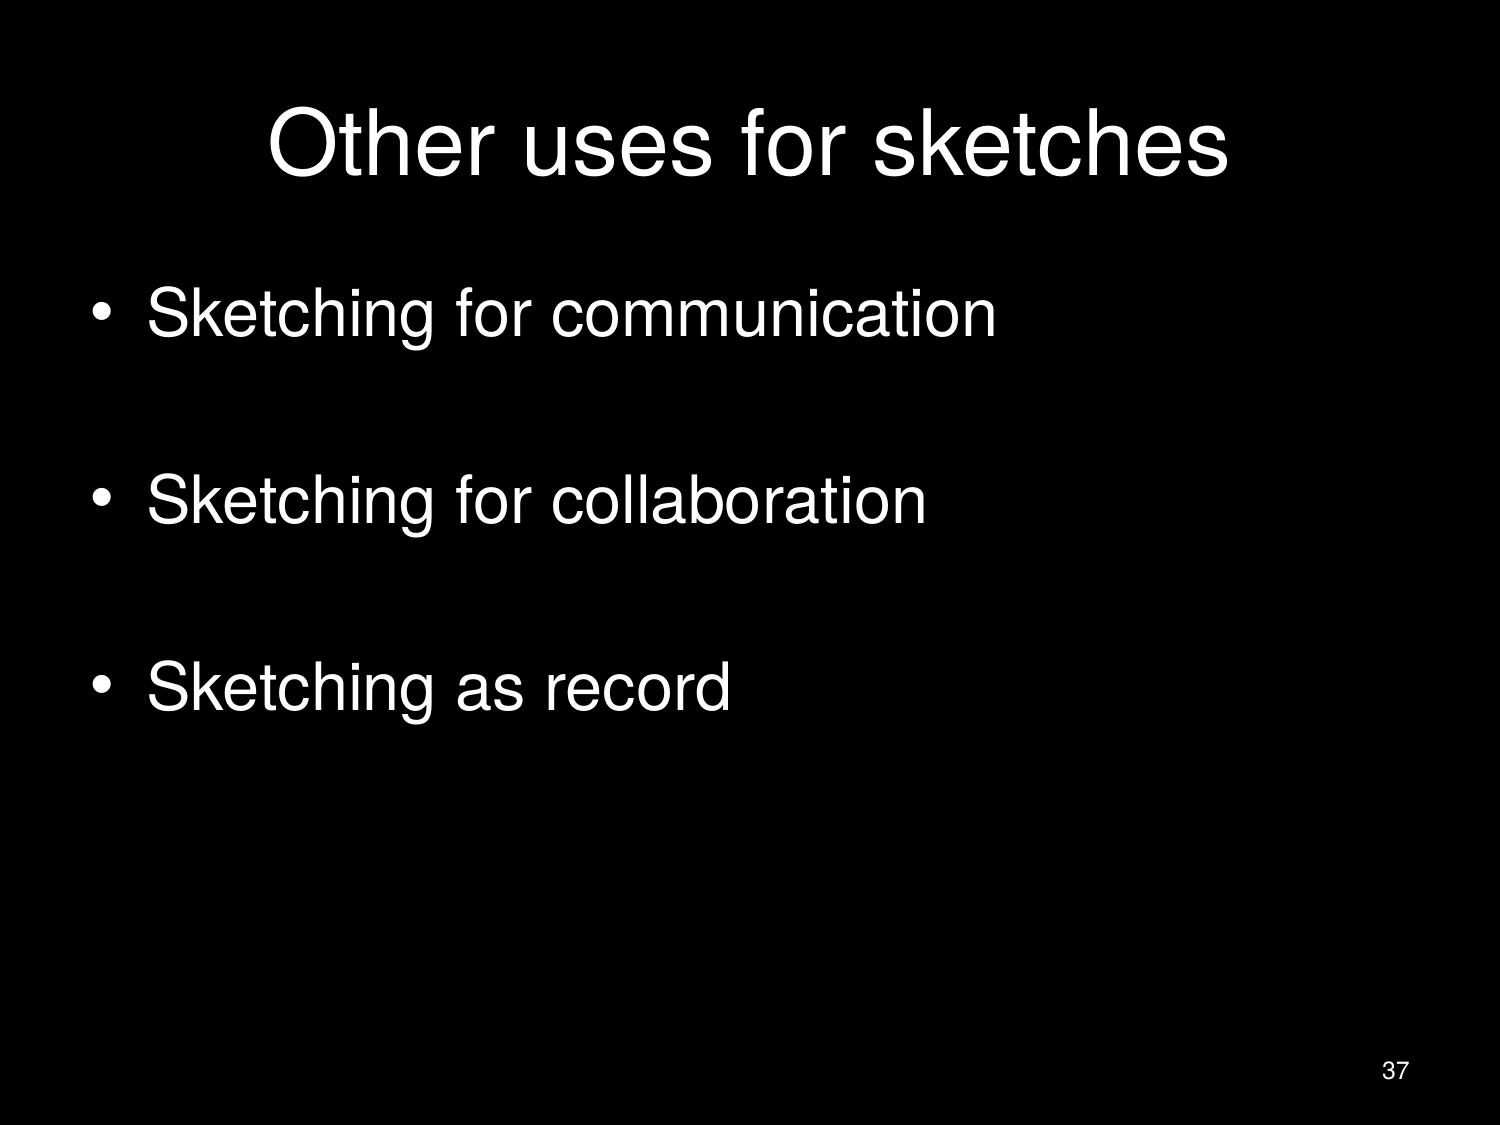

# Other uses for sketches
Sketching for communication

Sketching for collaboration

Sketching as record

37